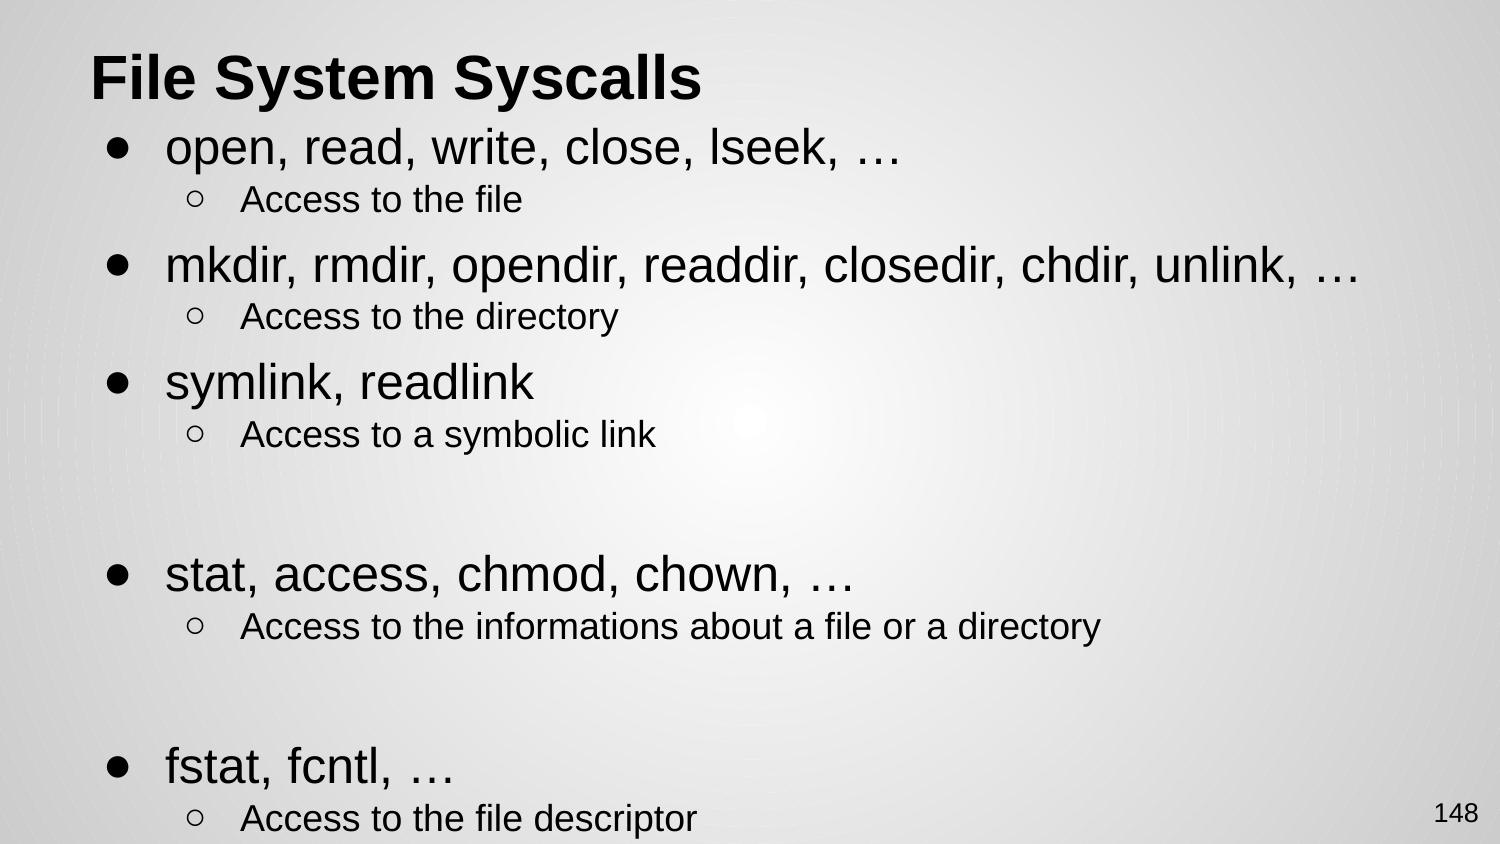

# File System Syscalls
open, read, write, close, lseek, …
Access to the file
mkdir, rmdir, opendir, readdir, closedir, chdir, unlink, …
Access to the directory
symlink, readlink
Access to a symbolic link

stat, access, chmod, chown, …
Access to the informations about a file or a directory

fstat, fcntl, …
Access to the file descriptor
148